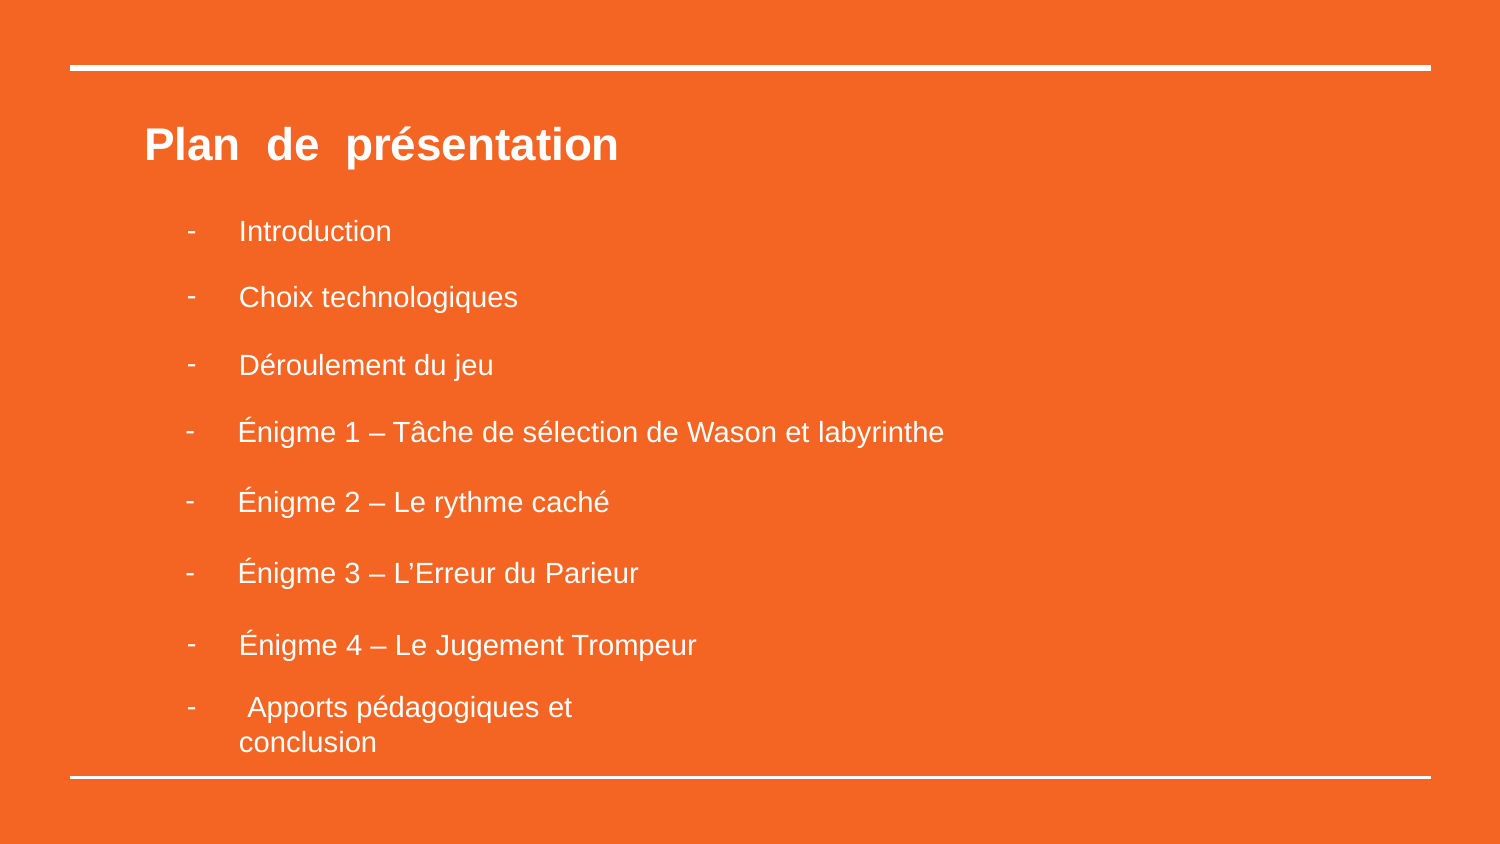

# Plan  de  présentation
Introduction
Choix technologiques
Déroulement du jeu
Énigme 1 – Tâche de sélection de Wason et labyrinthe
Énigme 2 – Le rythme caché
Énigme 3 – L’Erreur du Parieur
Énigme 4 – Le Jugement Trompeur
 Apports pédagogiques et conclusion